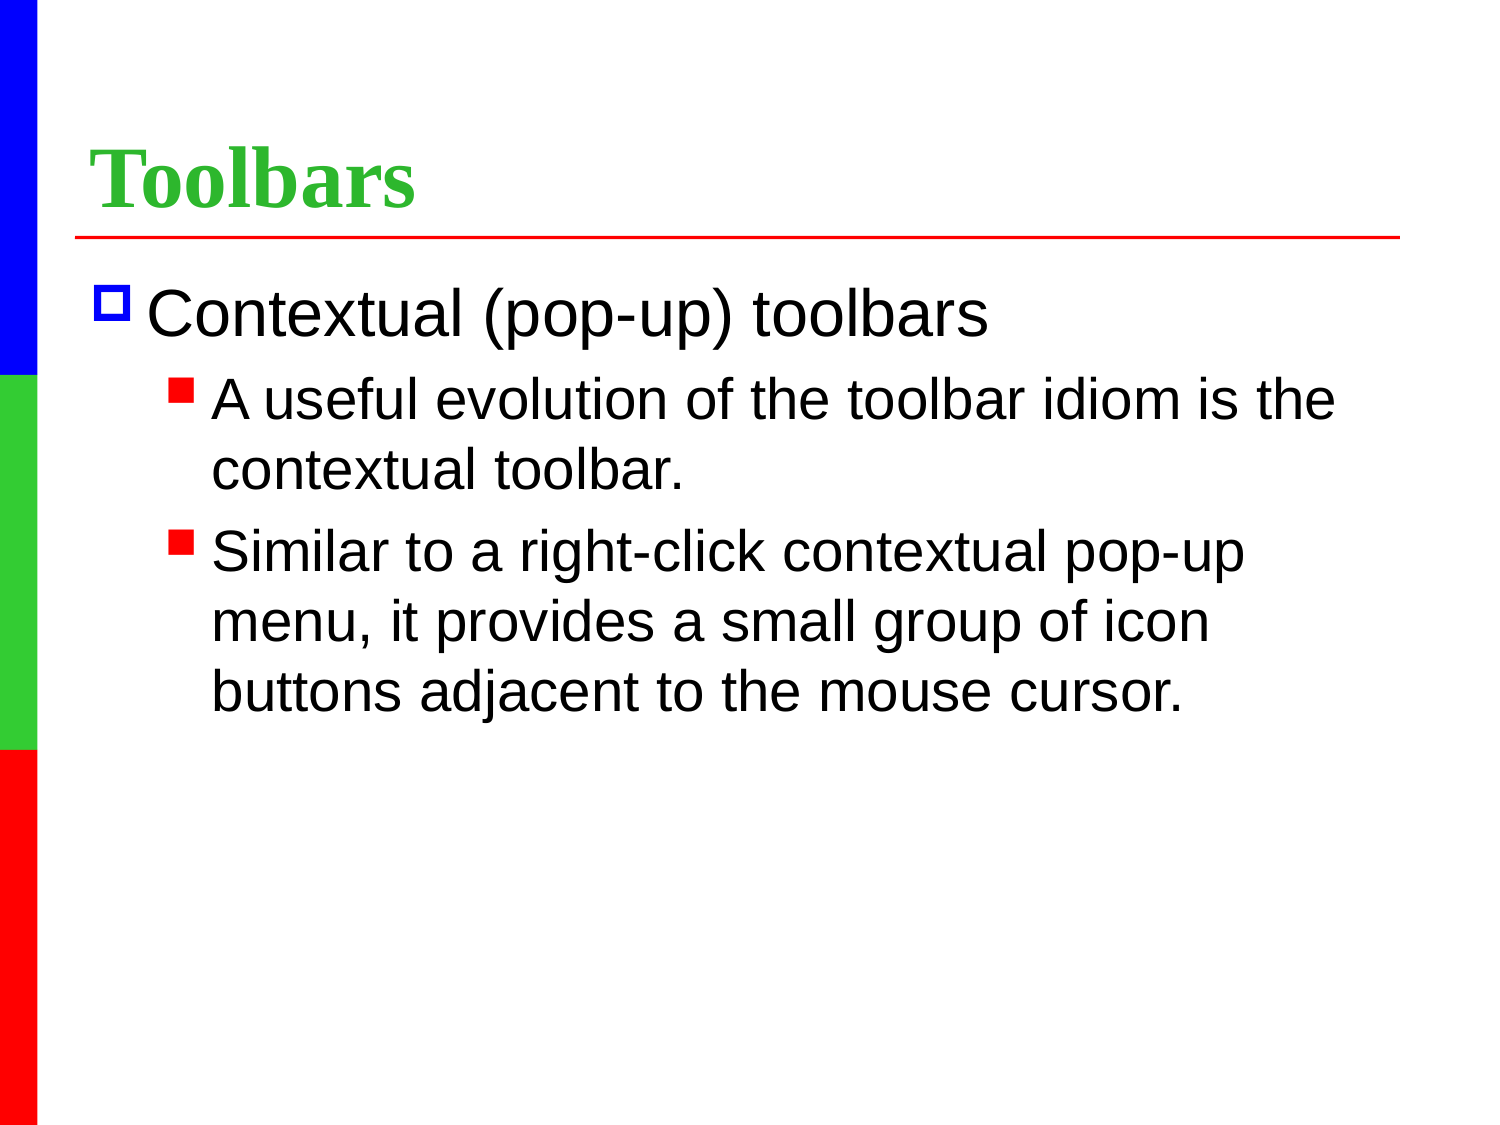

# Toolbars
Contextual (pop-up) toolbars
A useful evolution of the toolbar idiom is the contextual toolbar.
Similar to a right-click contextual pop-up menu, it provides a small group of icon buttons adjacent to the mouse cursor.